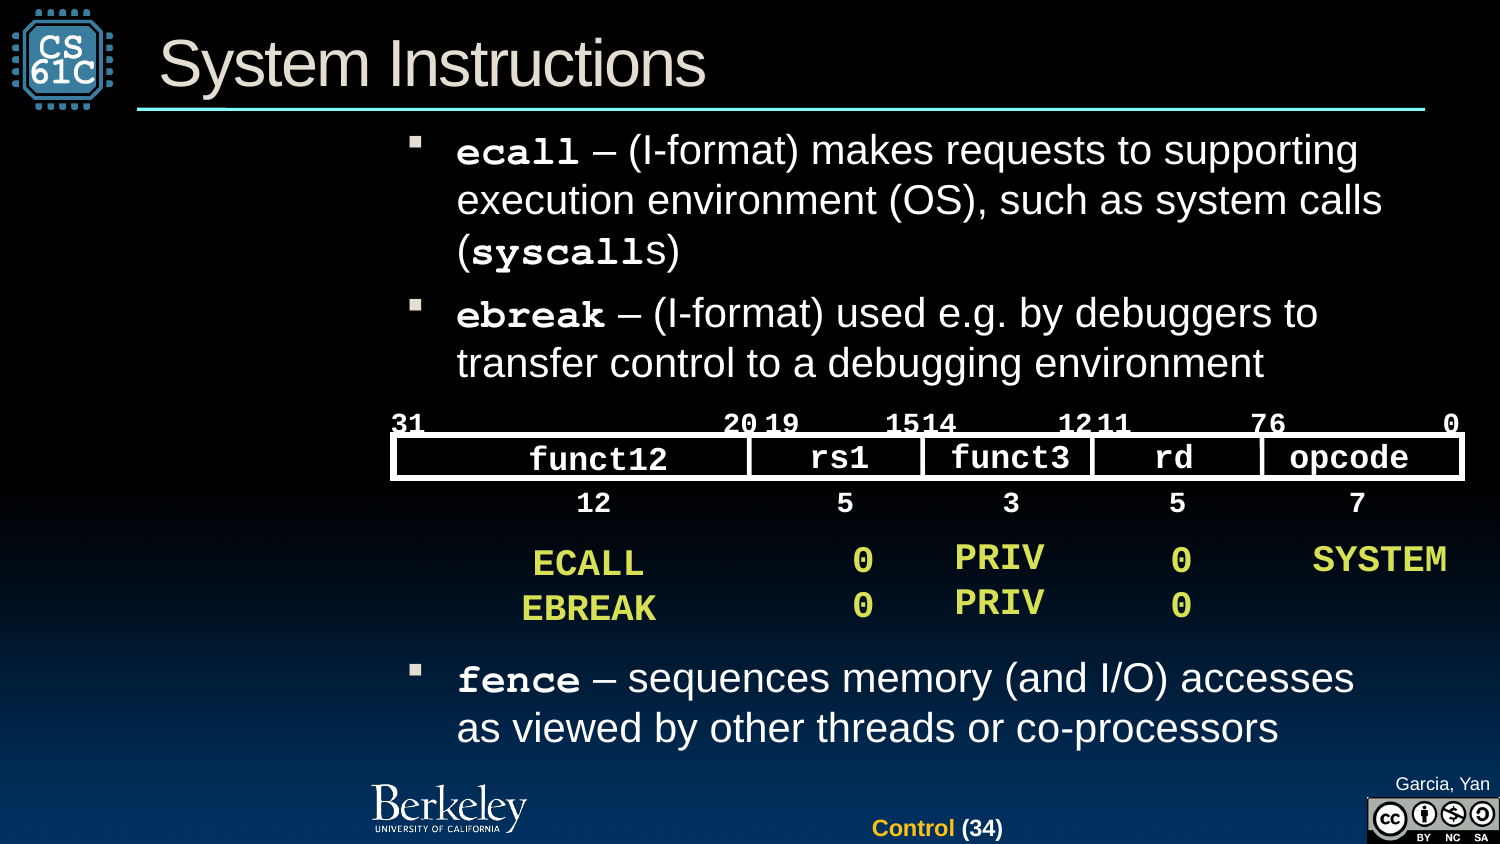

# System Instructions
ecall – (I-format) makes requests to supporting execution environment (OS), such as system calls (syscalls)
ebreak – (I-format) used e.g. by debuggers to transfer control to a debugging environment

fence – sequences memory (and I/O) accesses as viewed by other threads or co-processors
14
19
31
20
15
12
11
7
6
0
rs1
funct3
rd
opcode
funct12

12
5
3
5
7
PRIV
PRIV
SYSTEM
0
0
0
0
ECALL
EBREAK